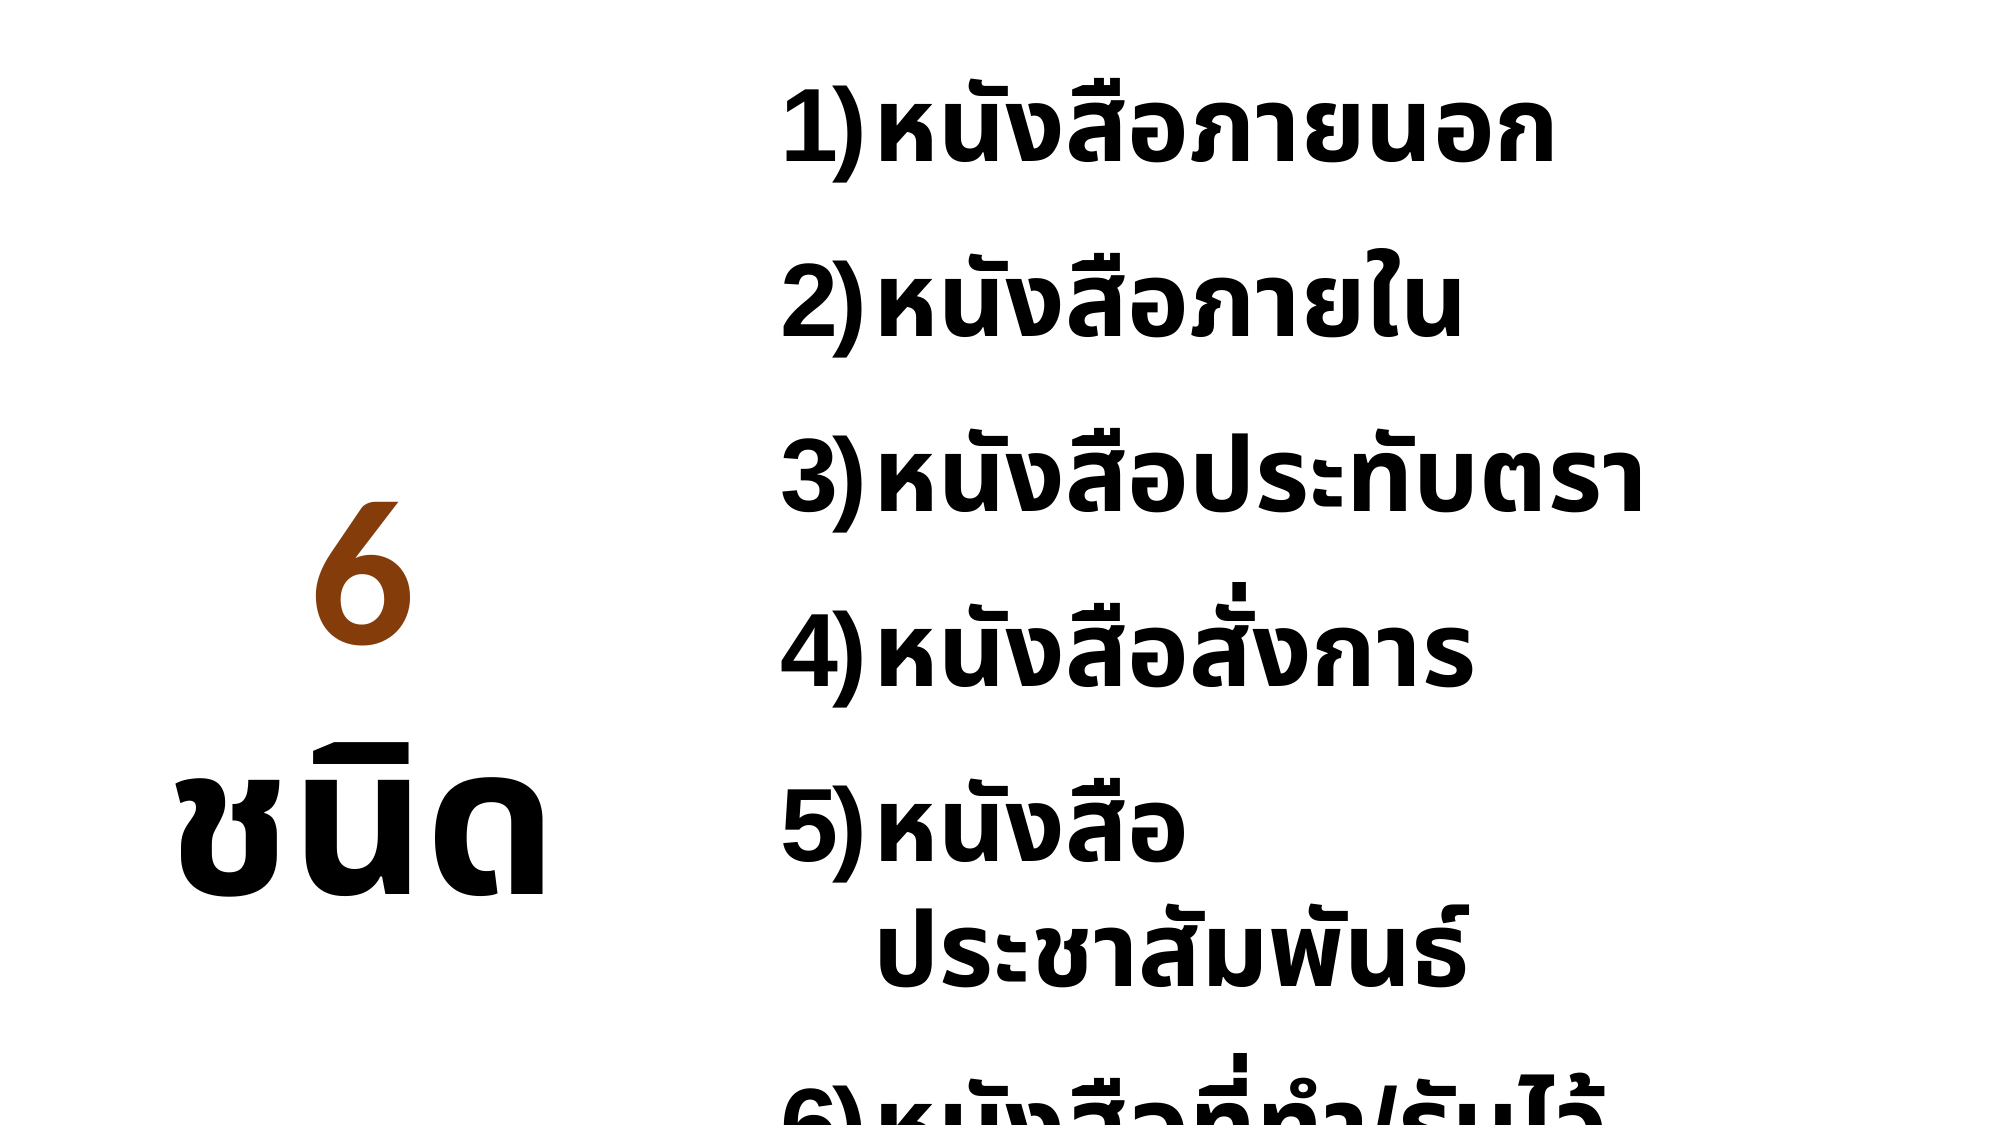

หนังสือภายนอก
หนังสือภายใน
หนังสือประทับตรา
หนังสือสั่งการ
หนังสือประชาสัมพันธ์
หนังสือที่ทำ/รับไว้เป็นหลักฐาน
6 ชนิด